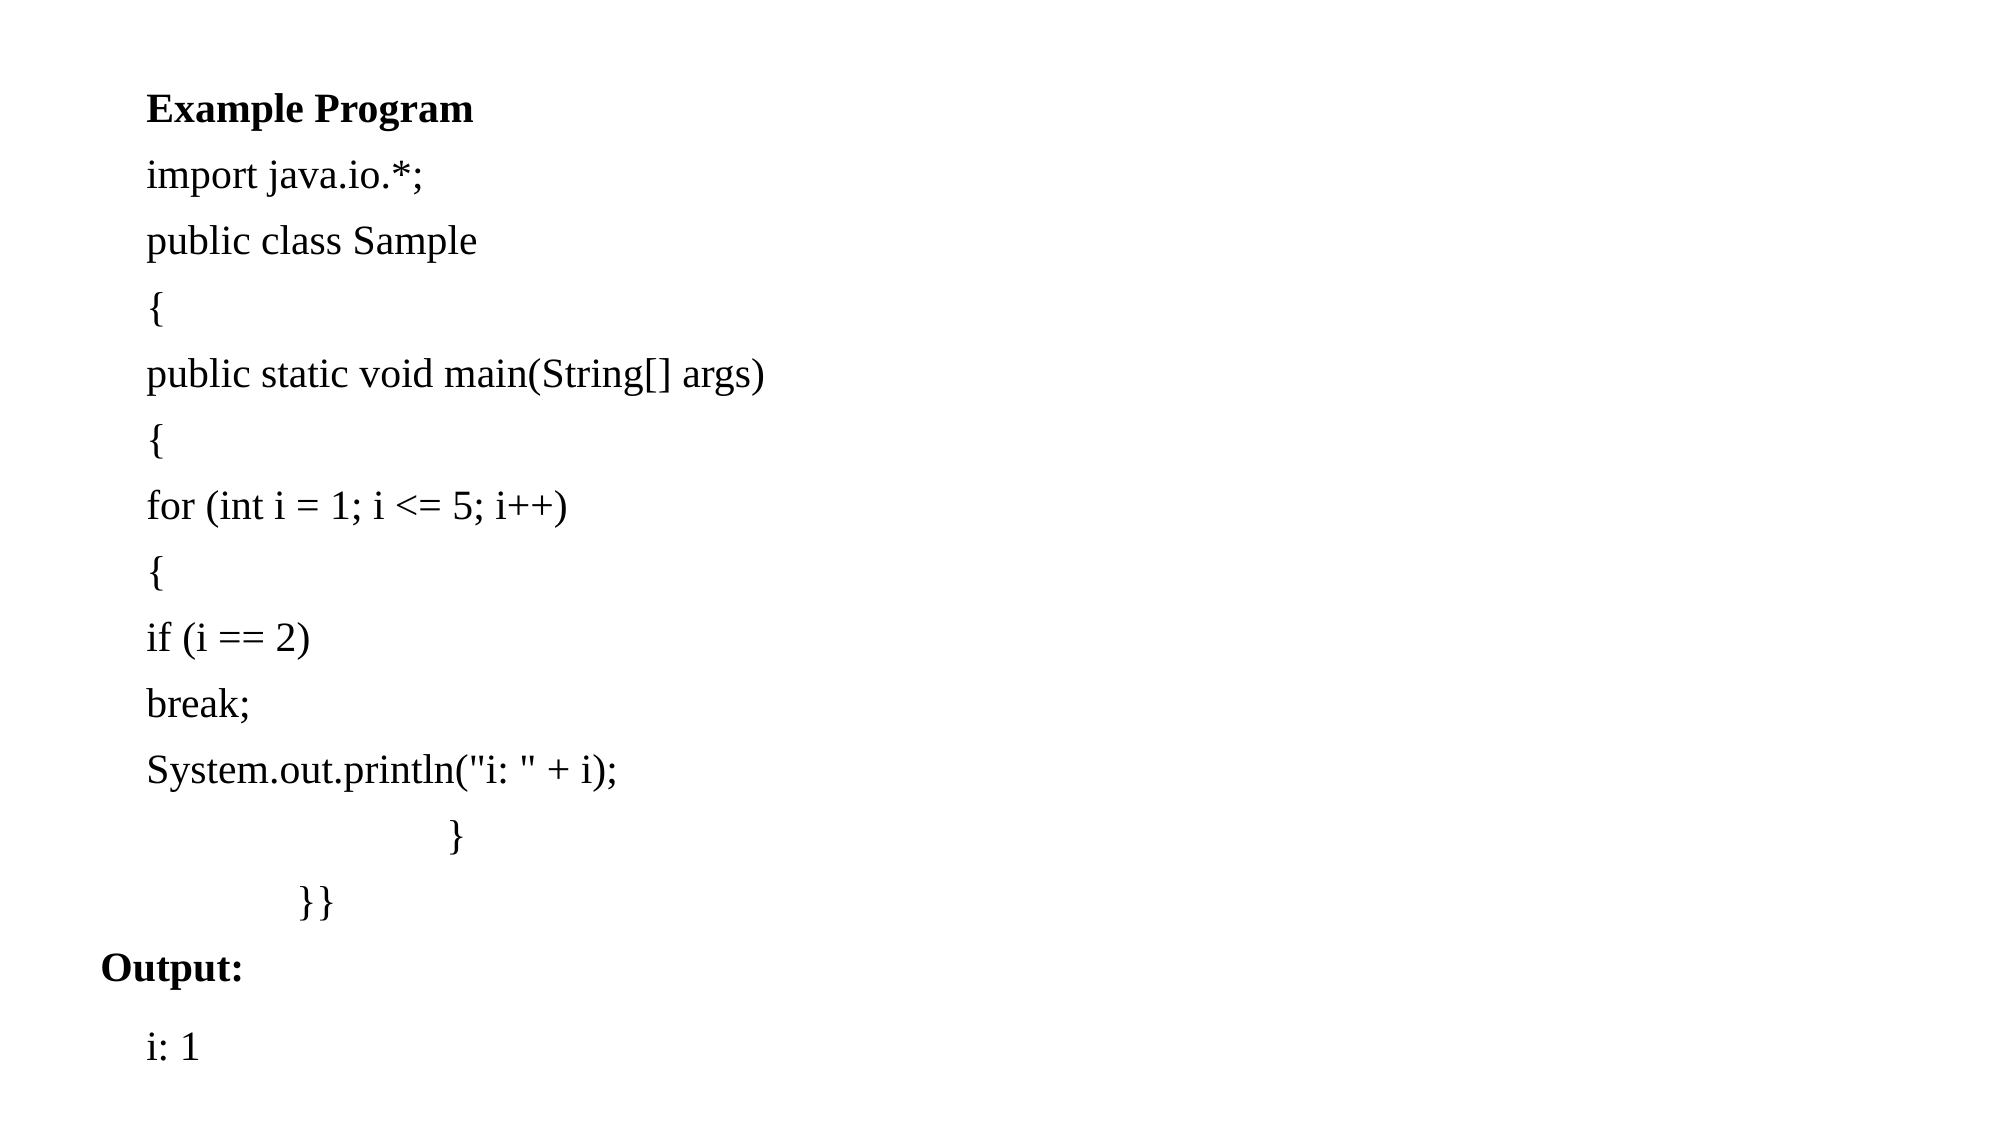

Example Program
import java.io.*;
public class Sample
{
public static void main(String[] args)
{
for (int i = 1; i <= 5; i++)
{
if (i == 2)
break;
System.out.println("i: " + i);
		}
	}}
 Output:
i: 1